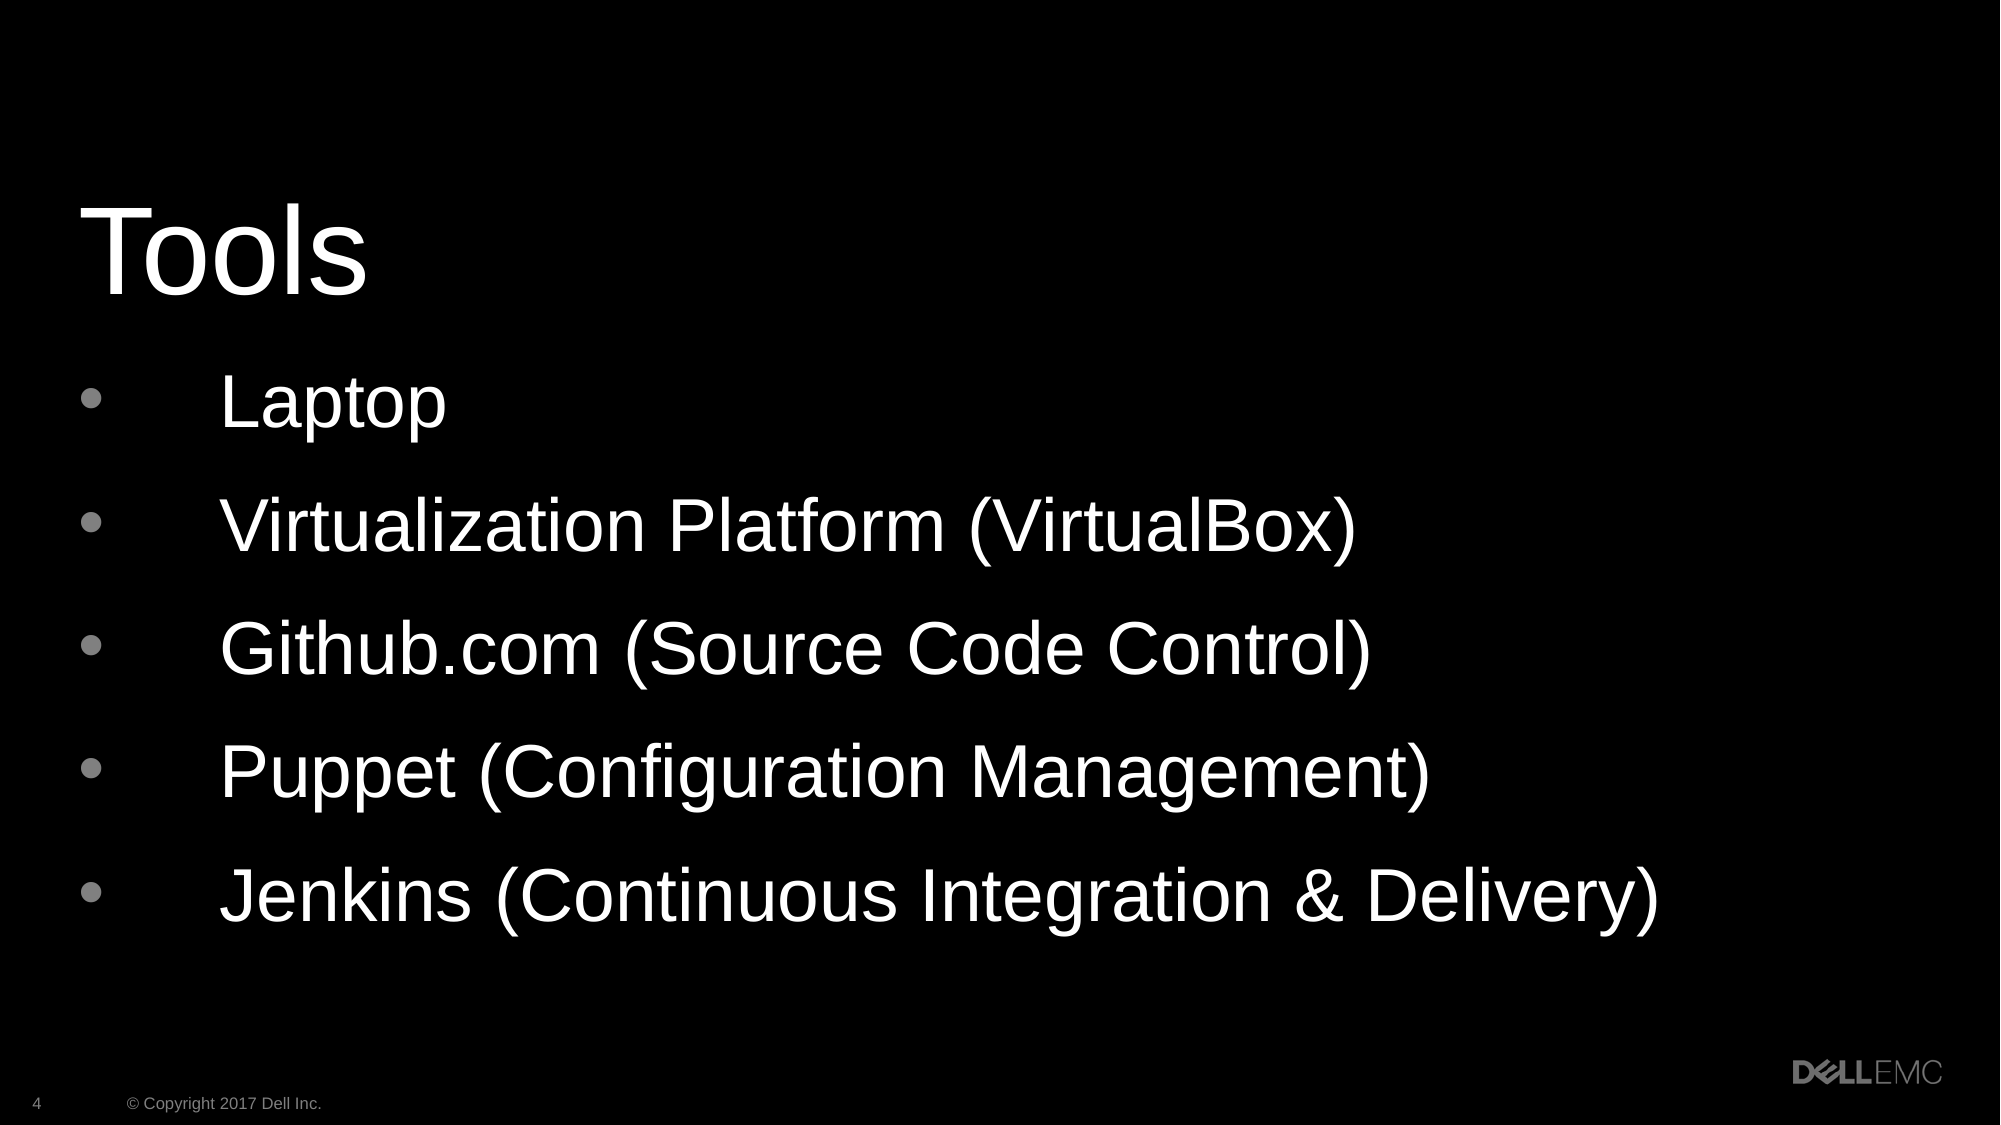

Tools
Laptop
Virtualization Platform (VirtualBox)
Github.com (Source Code Control)
Puppet (Configuration Management)
Jenkins (Continuous Integration & Delivery)